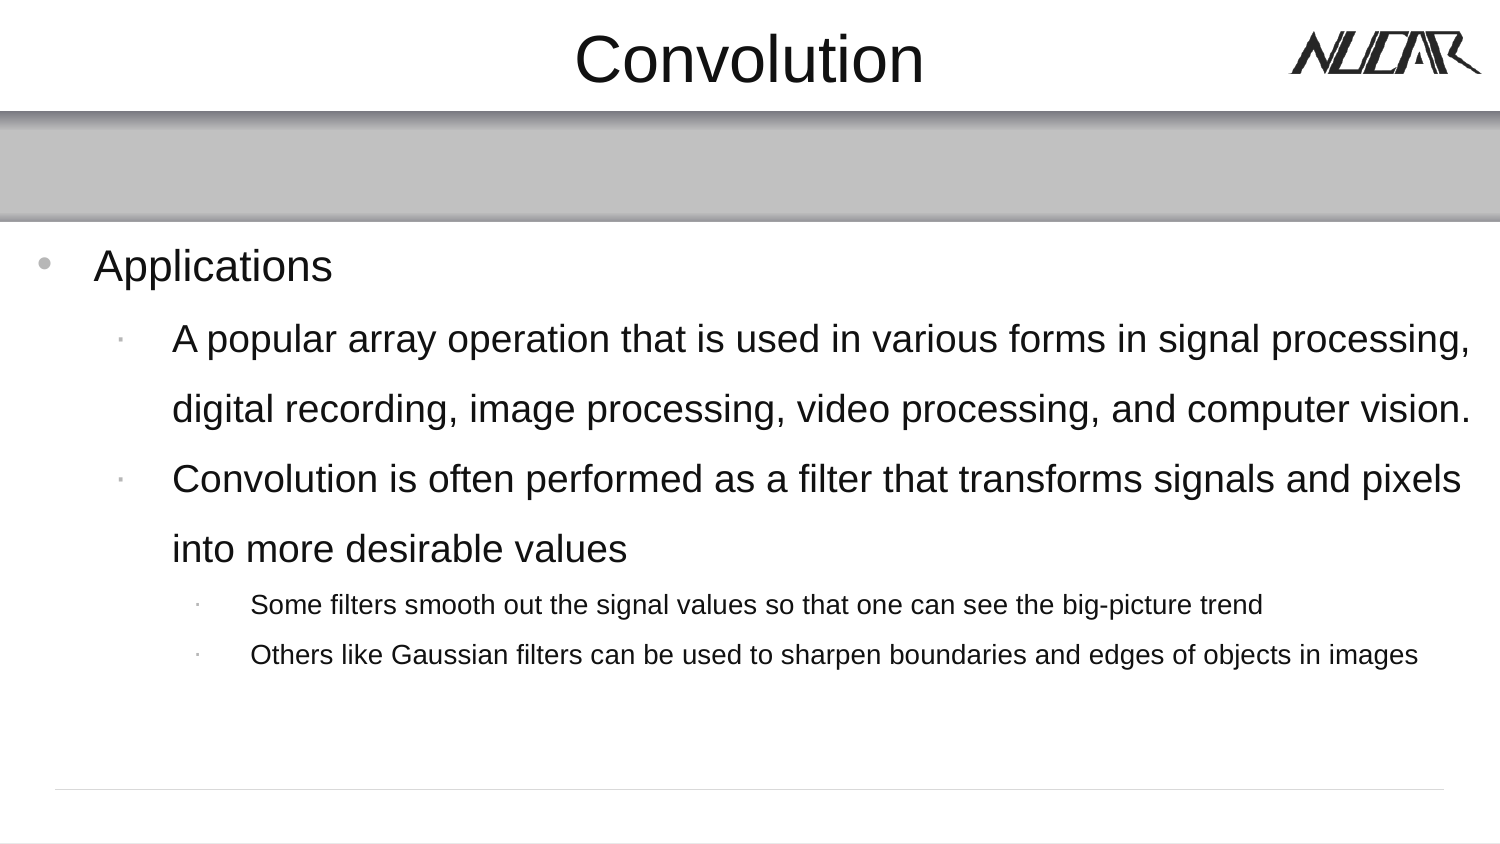

# Convolution
Applications
A popular array operation that is used in various forms in signal processing, digital recording, image processing, video processing, and computer vision.
Convolution is often performed as a filter that transforms signals and pixels into more desirable values
Some filters smooth out the signal values so that one can see the big-picture trend
Others like Gaussian filters can be used to sharpen boundaries and edges of objects in images